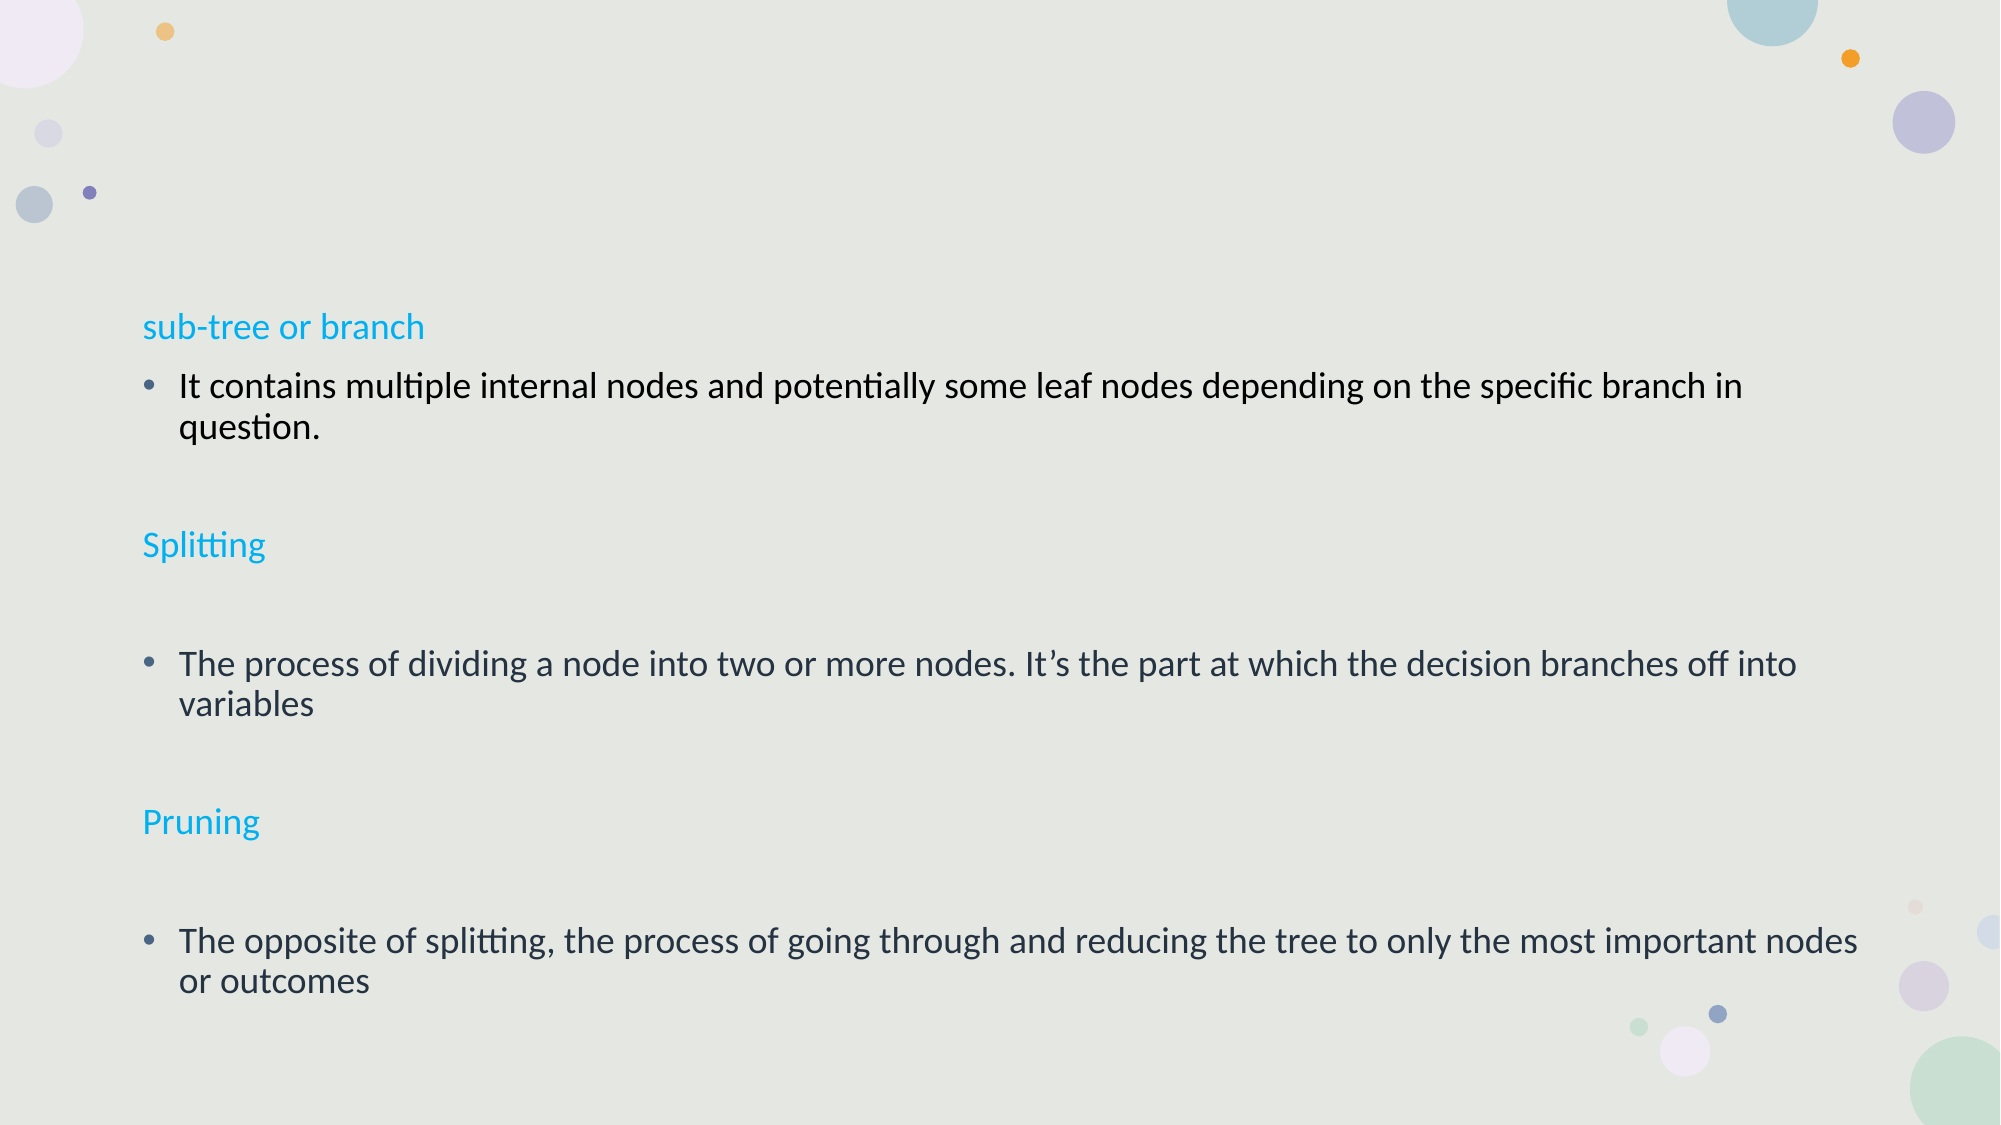

#
sub-tree or branch
It contains multiple internal nodes and potentially some leaf nodes depending on the specific branch in question.

Splitting

The process of dividing a node into two or more nodes. It’s the part at which the decision branches off into variables

Pruning

The opposite of splitting, the process of going through and reducing the tree to only the most important nodes or outcomes